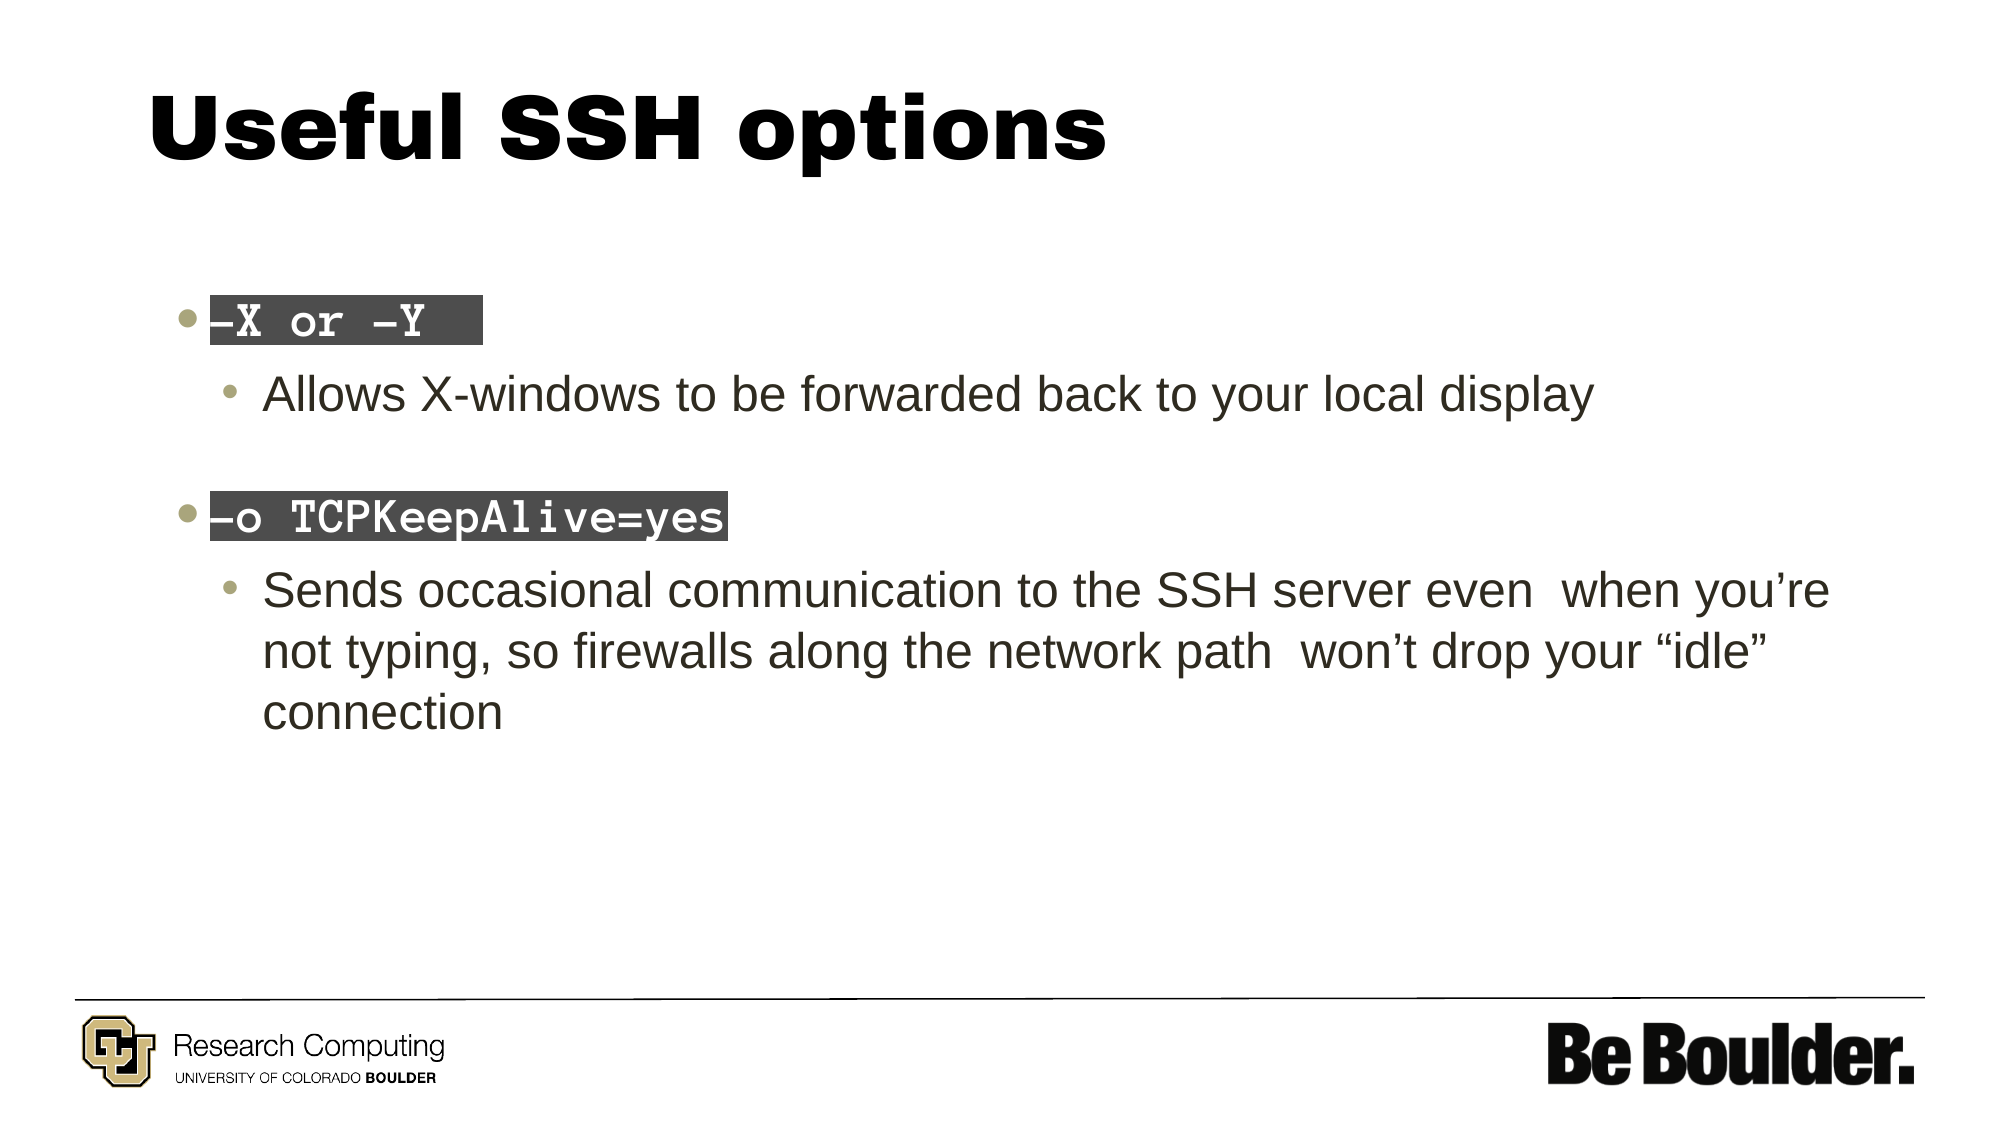

# Useful SSH options
-X or -Y
Allows X-windows to be forwarded back to your local display

-o TCPKeepAlive=yes
Sends occasional communication to the SSH server even  when you’re not typing, so firewalls along the network path  won’t drop your “idle” connection

Research Computing @ CU Boulder